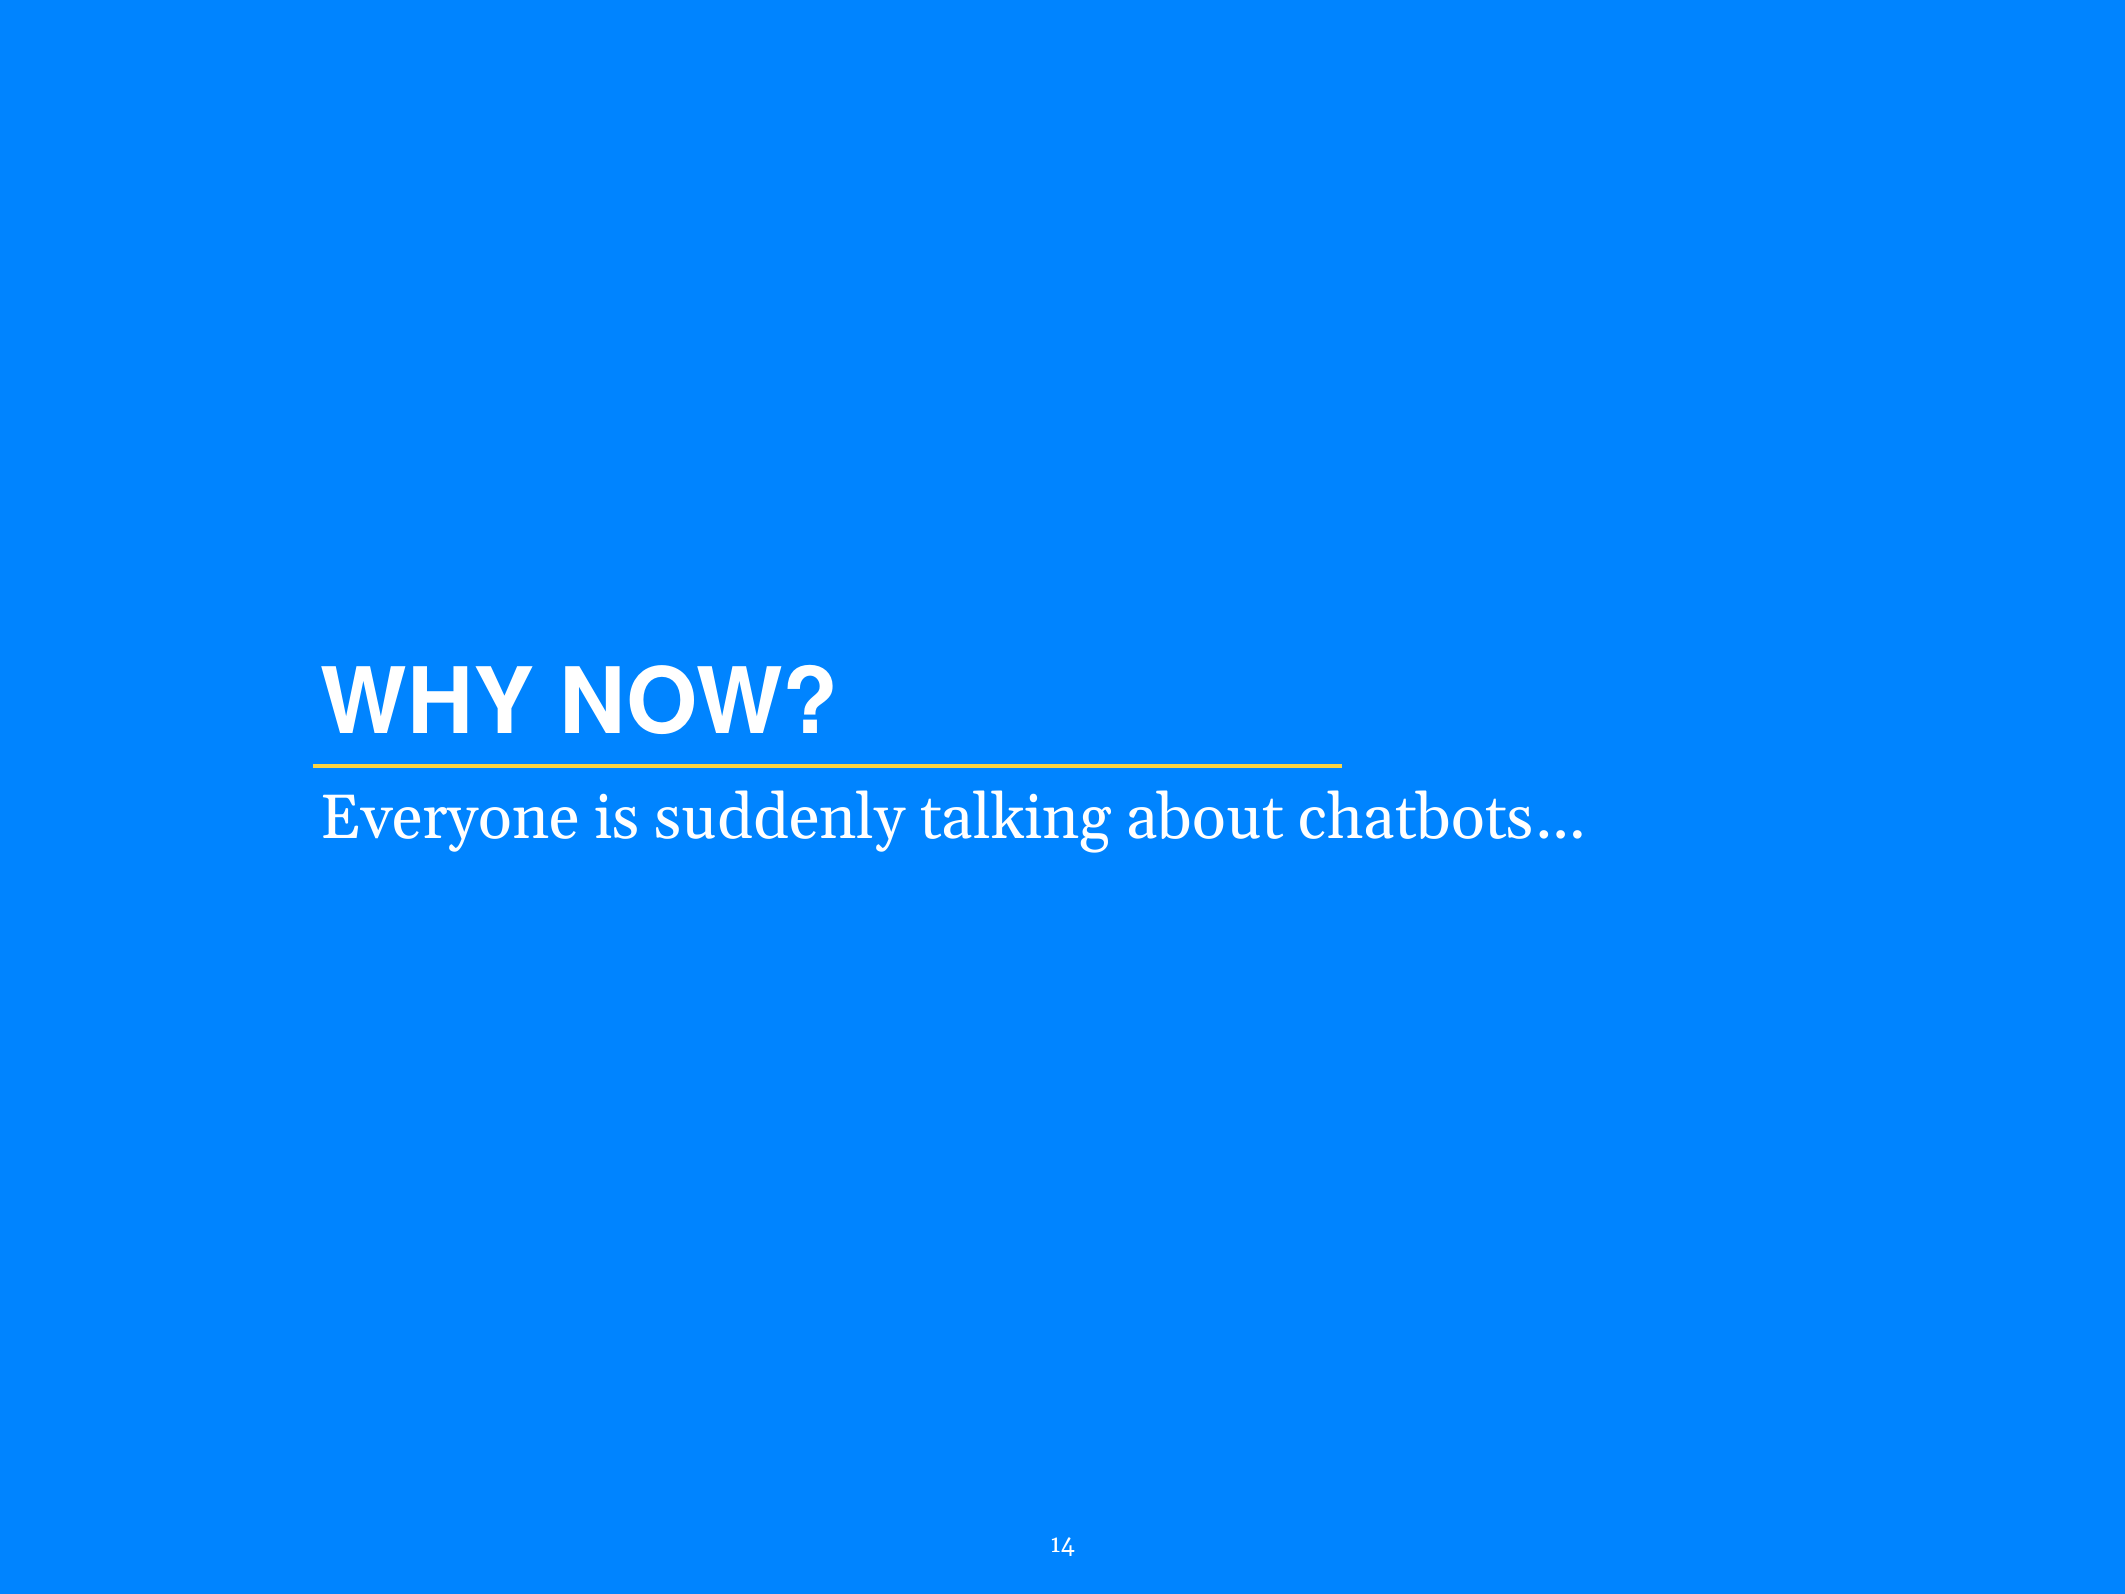

WHY NOW?
Everyone is suddenly talking about chatbots…

14